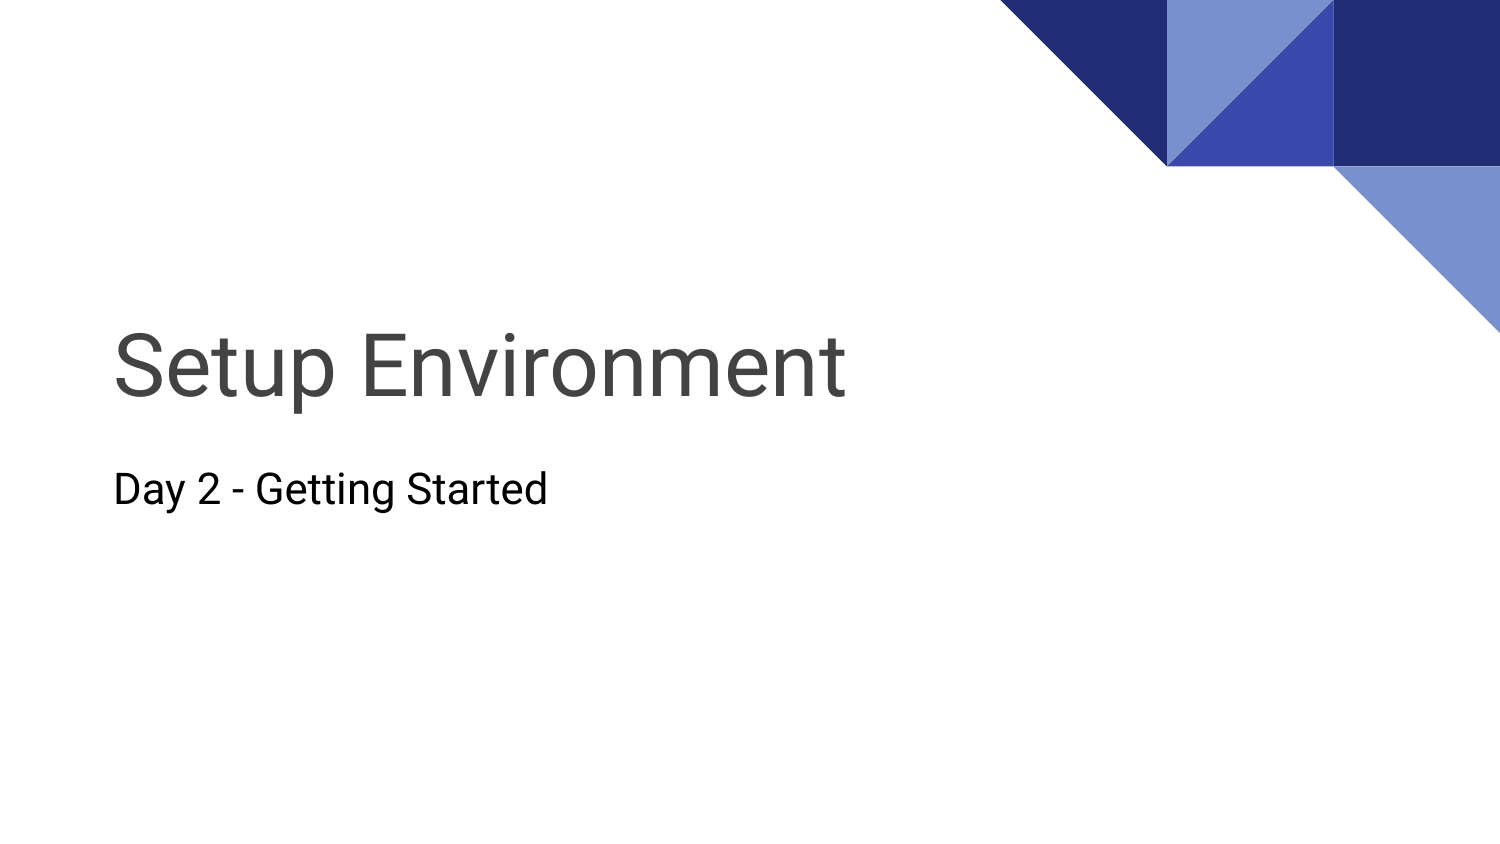

# Setup Environment
Day 2 - Getting Started